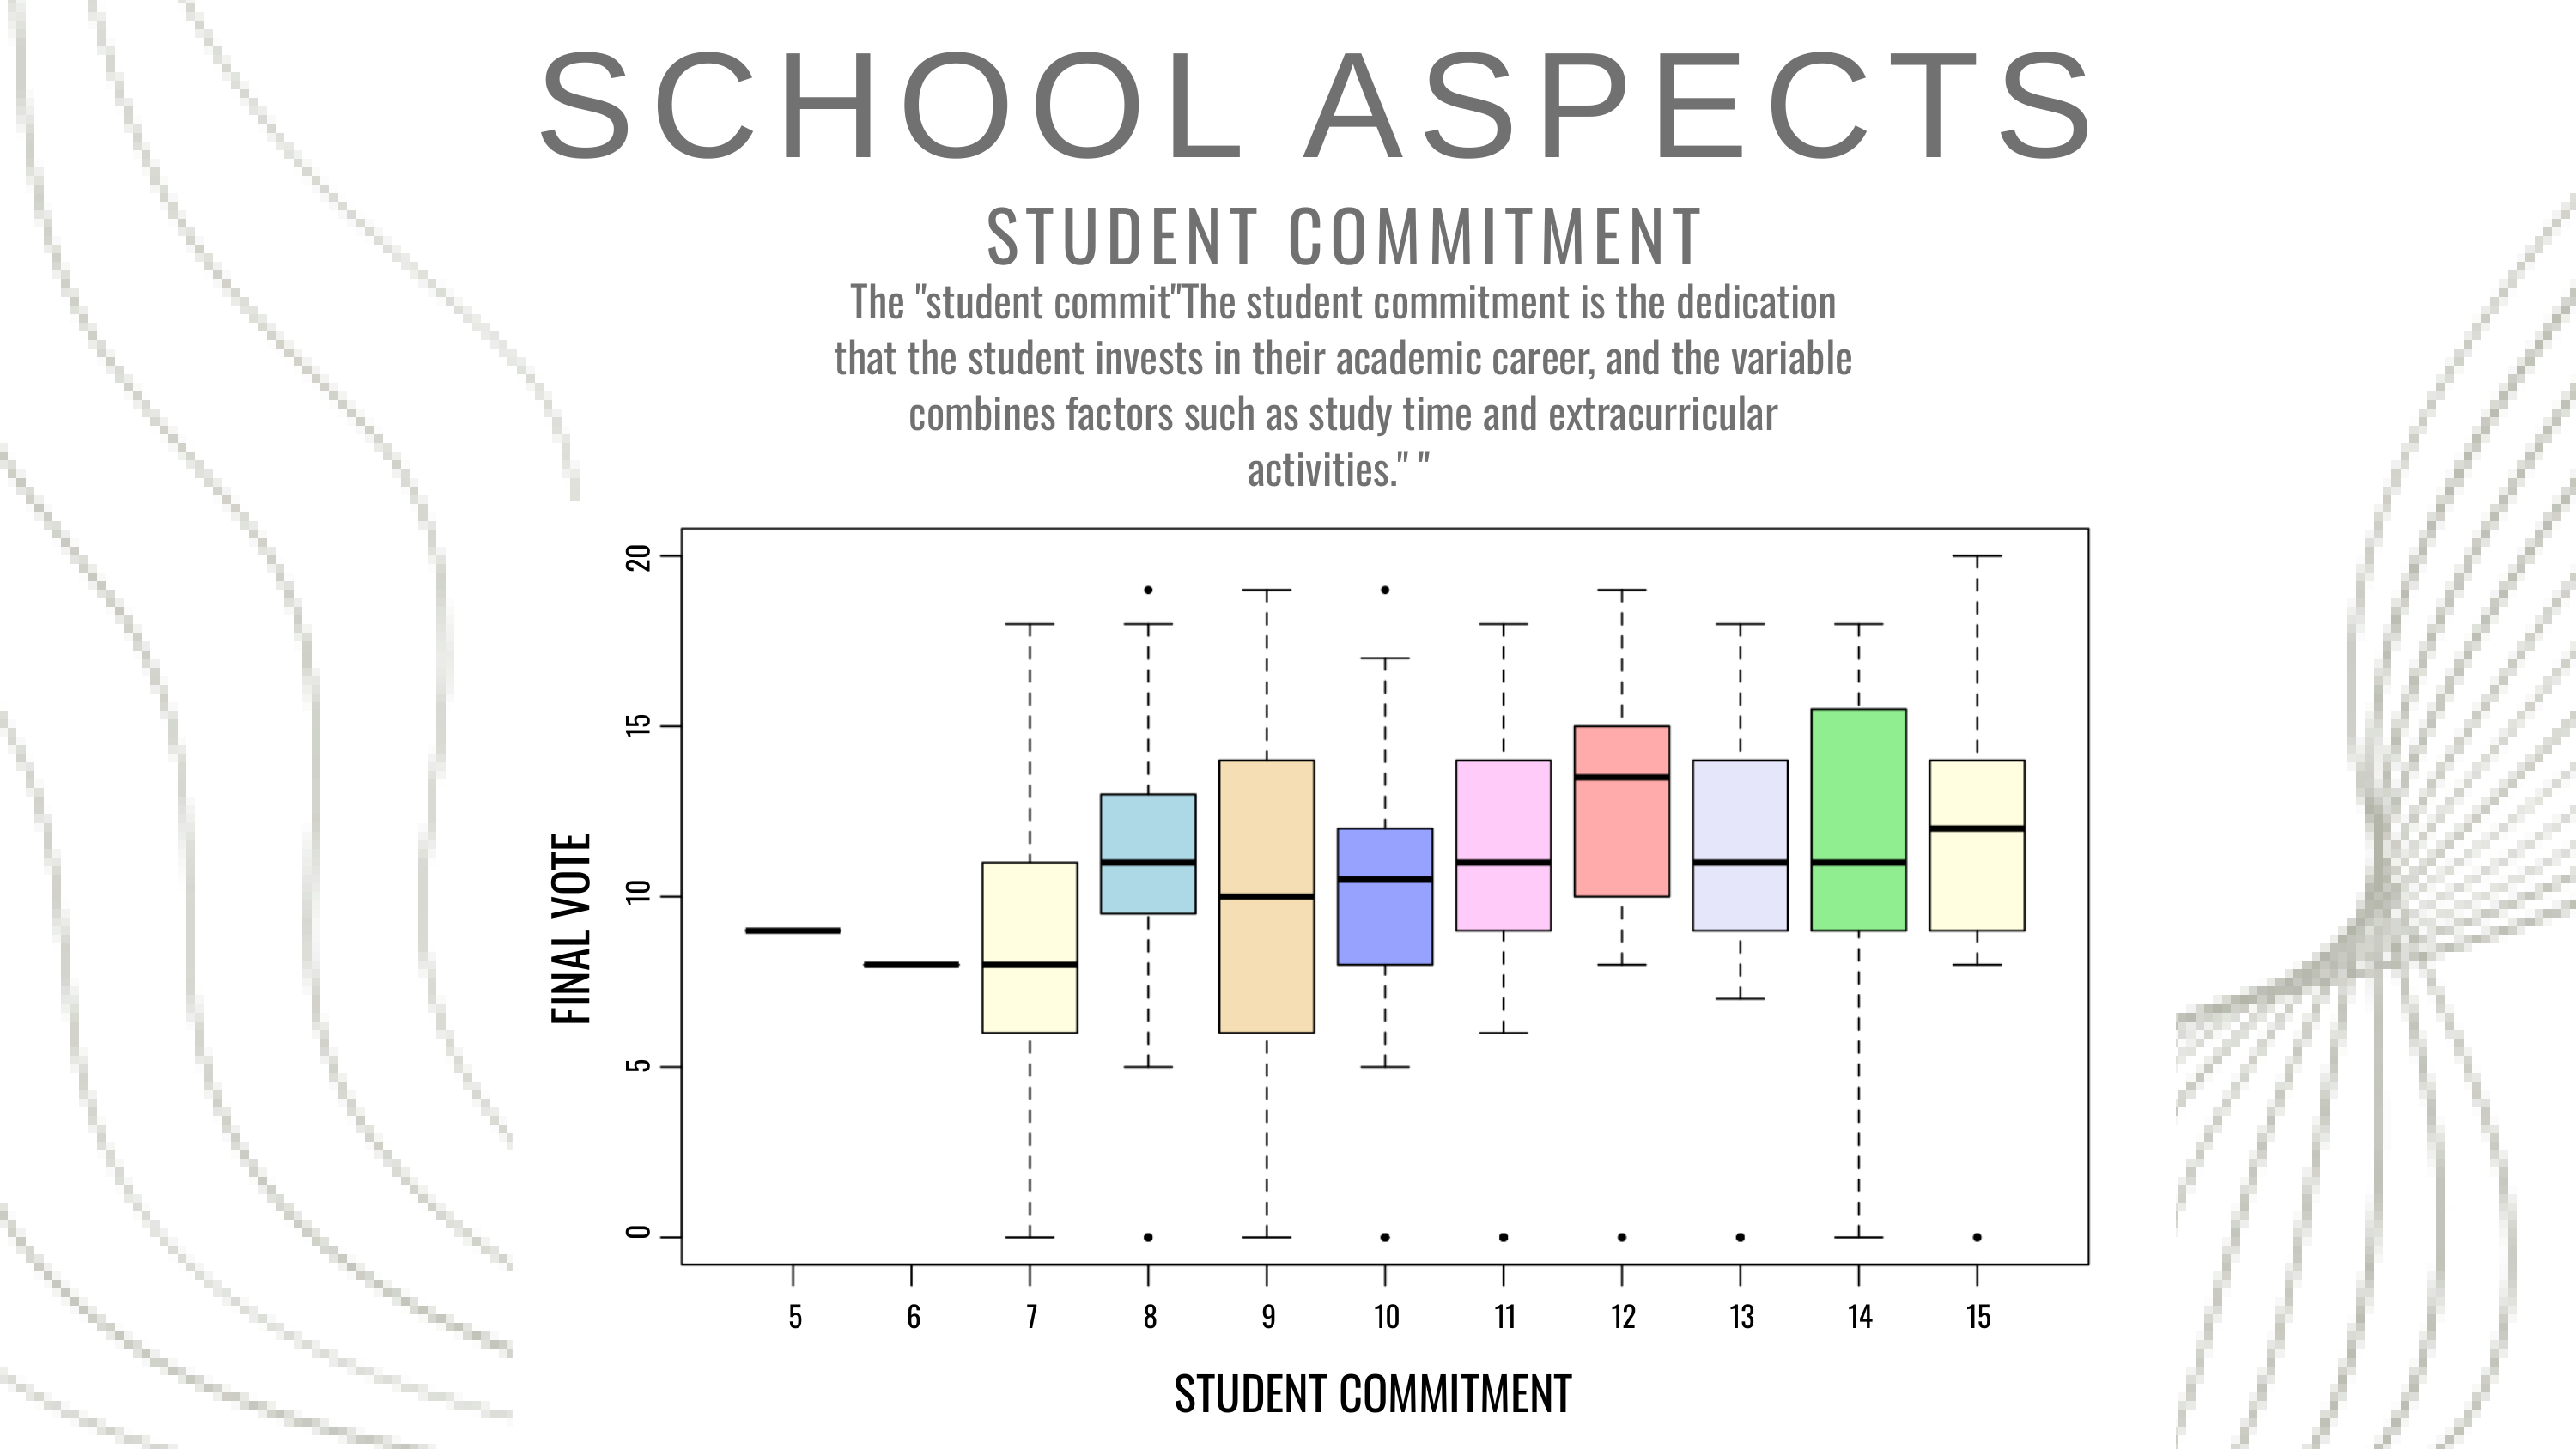

SCHOOL ASPECTS
STUDENT COMMITMENT
The "student commit"The student commitment is the dedication that the student invests in their academic career, and the variable combines factors such as study time and extracurricular activities." "

20

15

10
FINAL VOTE
5
0
5
6
7
8
9
10
11
12
13
14
15
STUDENT COMMITMENT